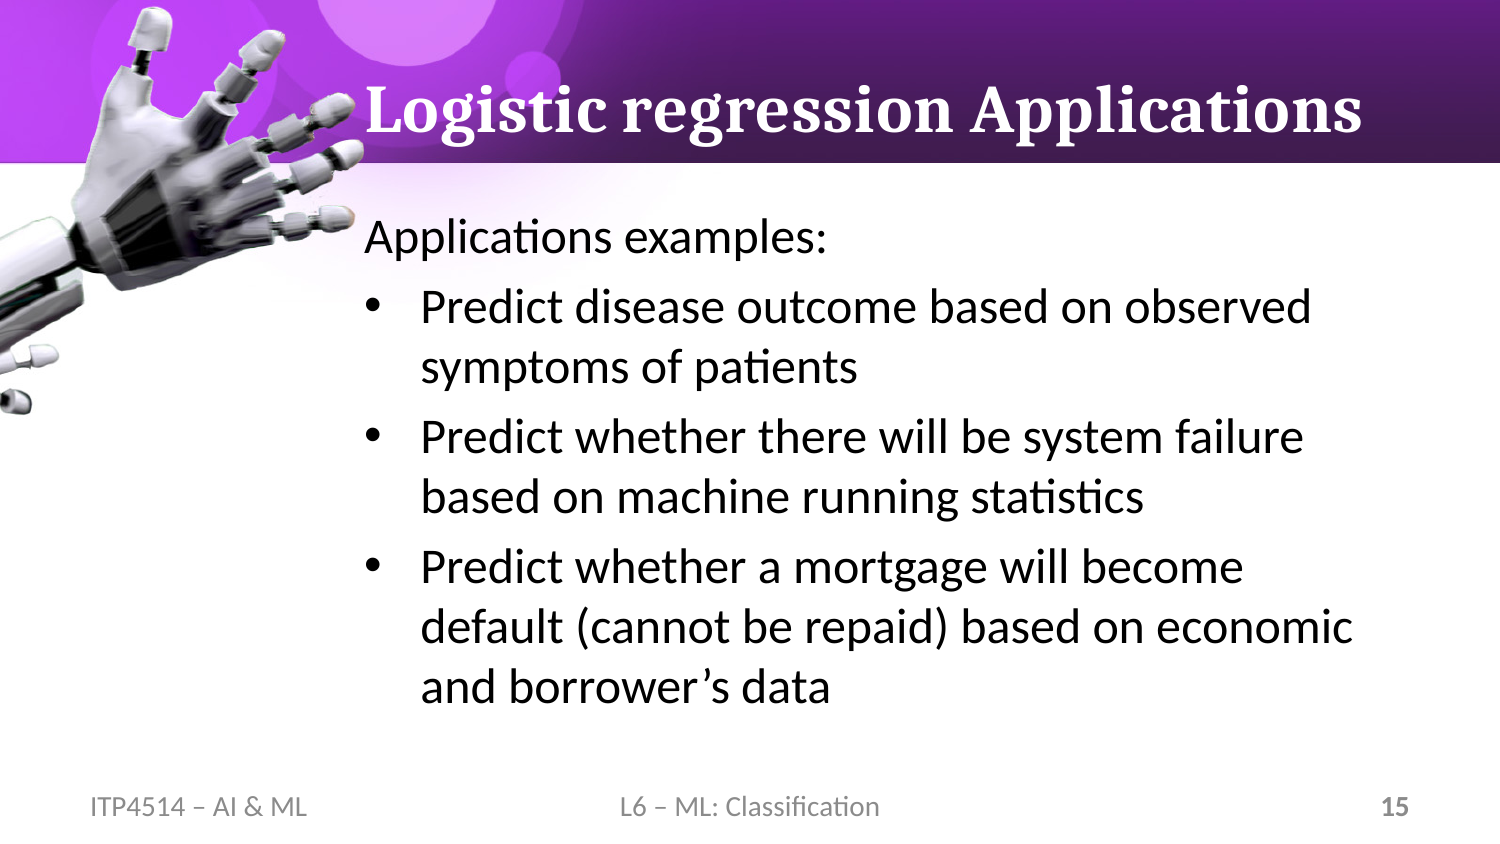

# Logistic regression Applications
Applications examples:
Predict disease outcome based on observed symptoms of patients
Predict whether there will be system failure based on machine running statistics
Predict whether a mortgage will become default (cannot be repaid) based on economic and borrower’s data
ITP4514 – AI & ML
L6 – ML: Classification
15